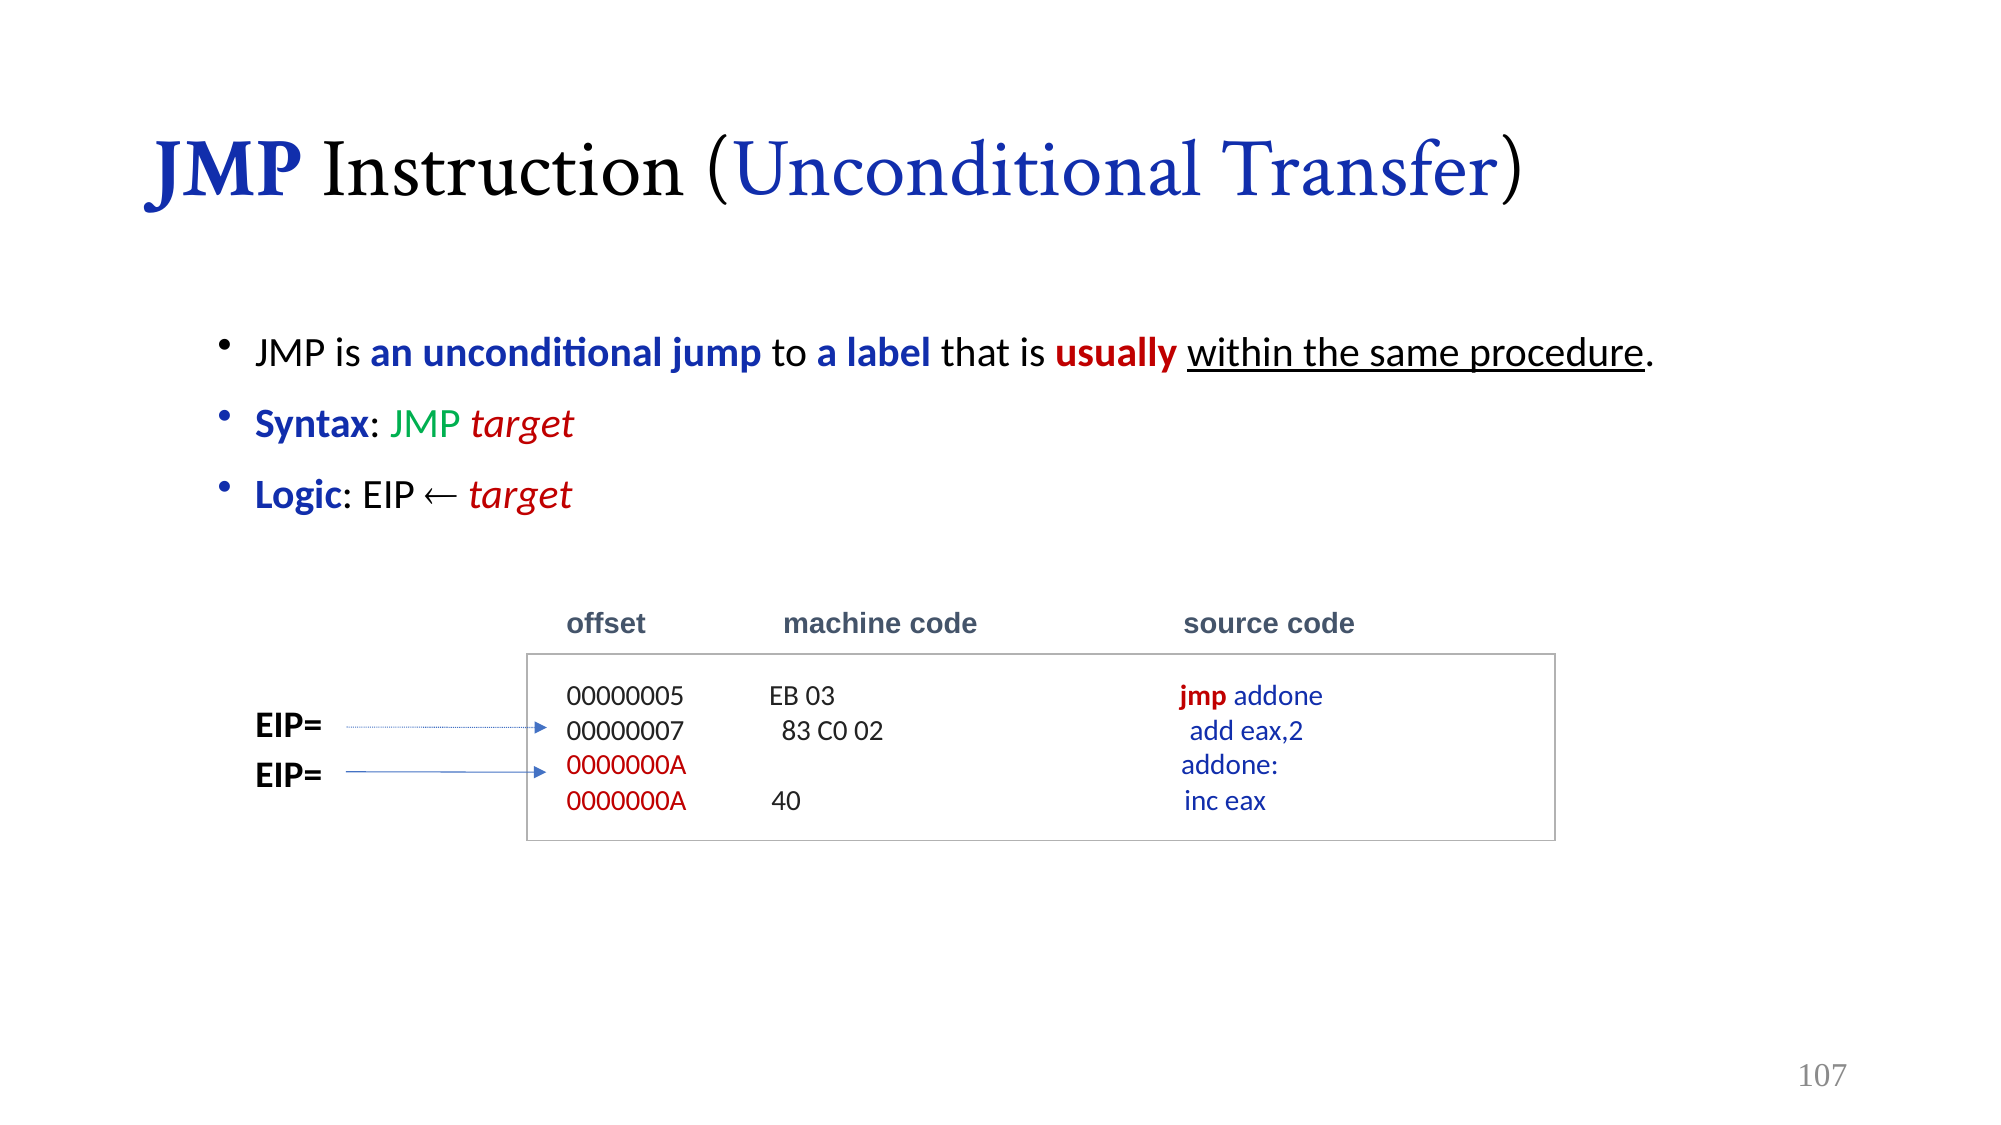

# JMP Instruction (Unconditional Transfer)
JMP is an unconditional jump to a label that is usually within the same procedure.
Syntax: JMP target
Logic: EIP ← target
   offset	  machine code                         source code

00000005             EB 03                                                     jmp addone
00000007  	          83 C0 02                                               add eax,2
0000000A                                                                            addone:
0000000A             40                                                           inc eax
EIP=
EIP=
107